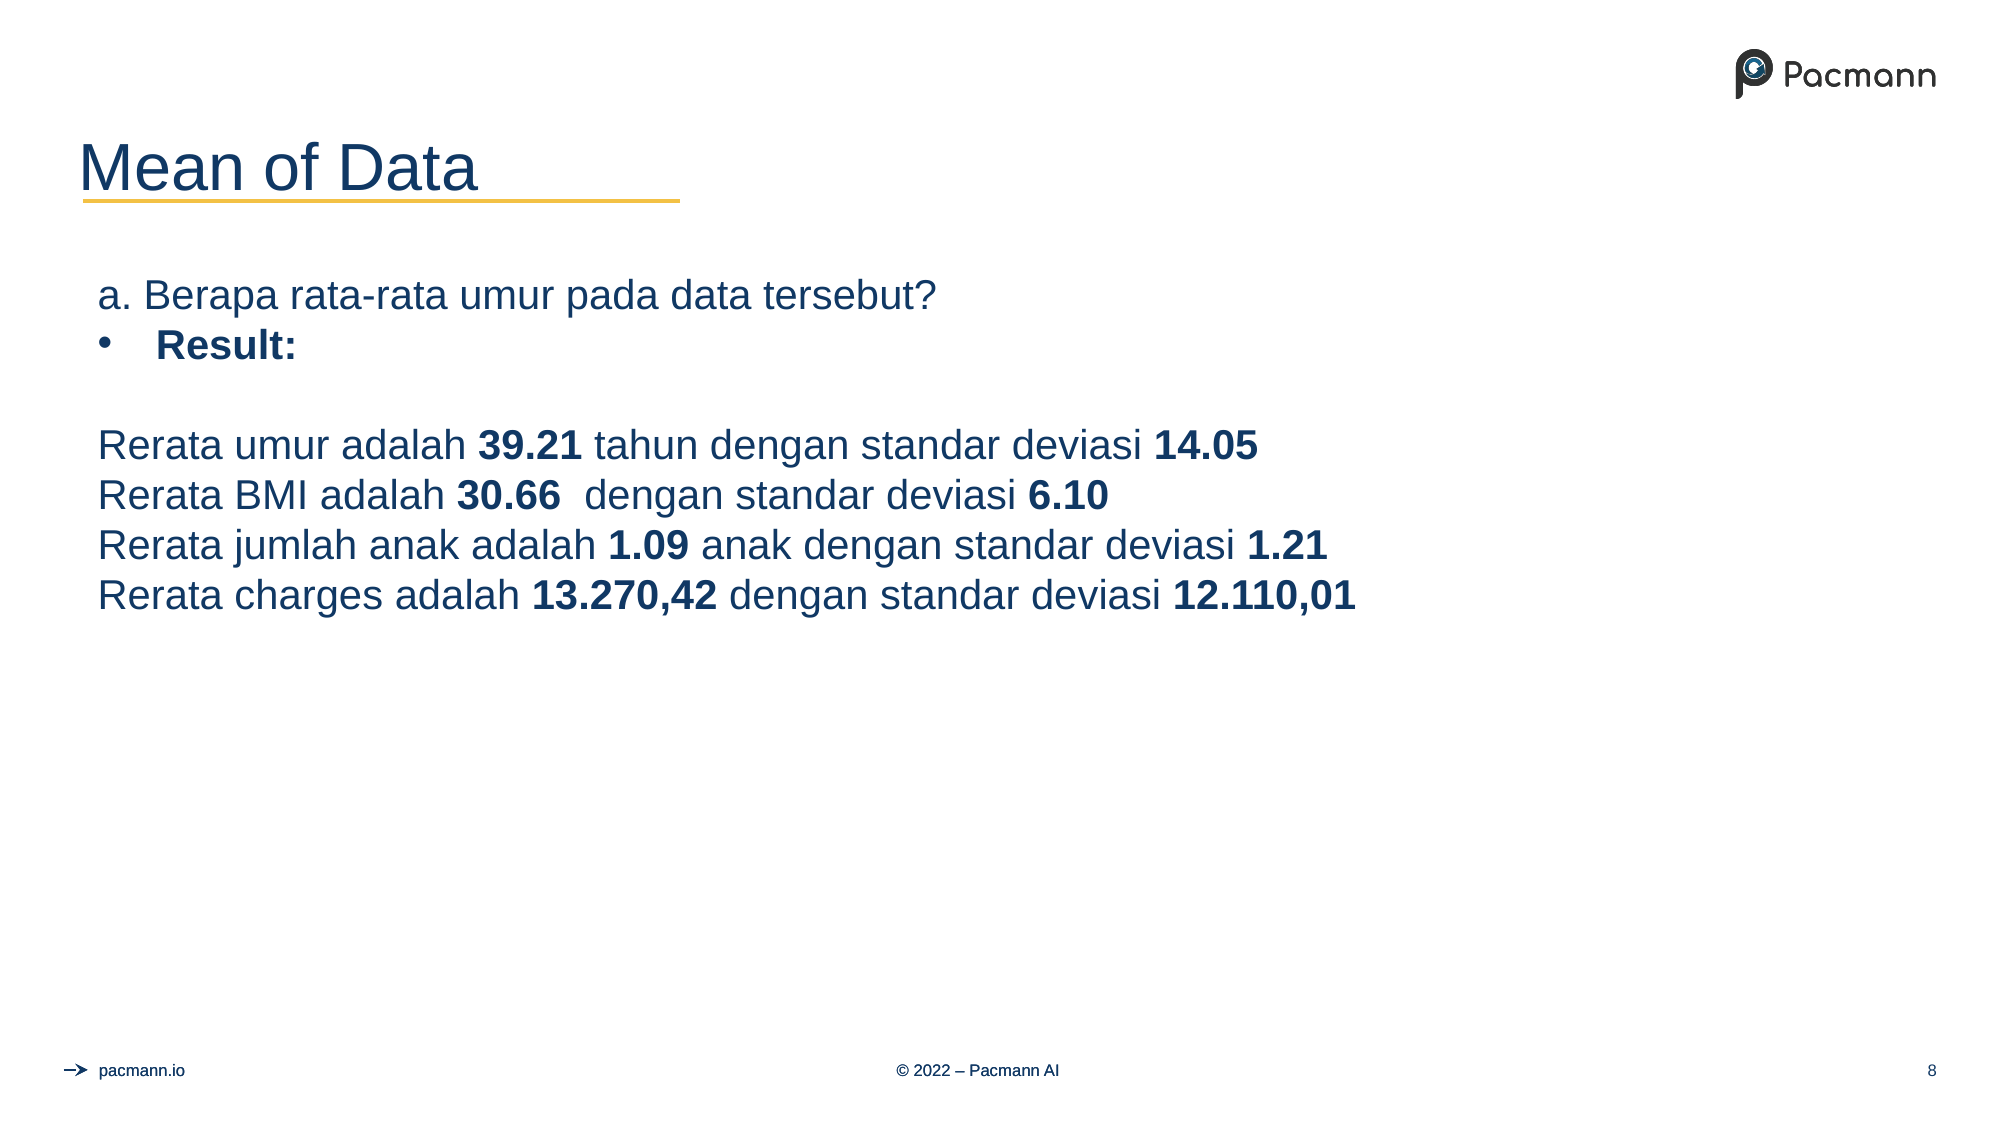

# Mean of Data
a. Berapa rata-rata umur pada data tersebut?
Result:

Rerata umur adalah 39.21 tahun dengan standar deviasi 14.05
Rerata BMI adalah 30.66  dengan standar deviasi 6.10
Rerata jumlah anak adalah 1.09 anak dengan standar deviasi 1.21
Rerata charges adalah 13.270,42 dengan standar deviasi 12.110,01